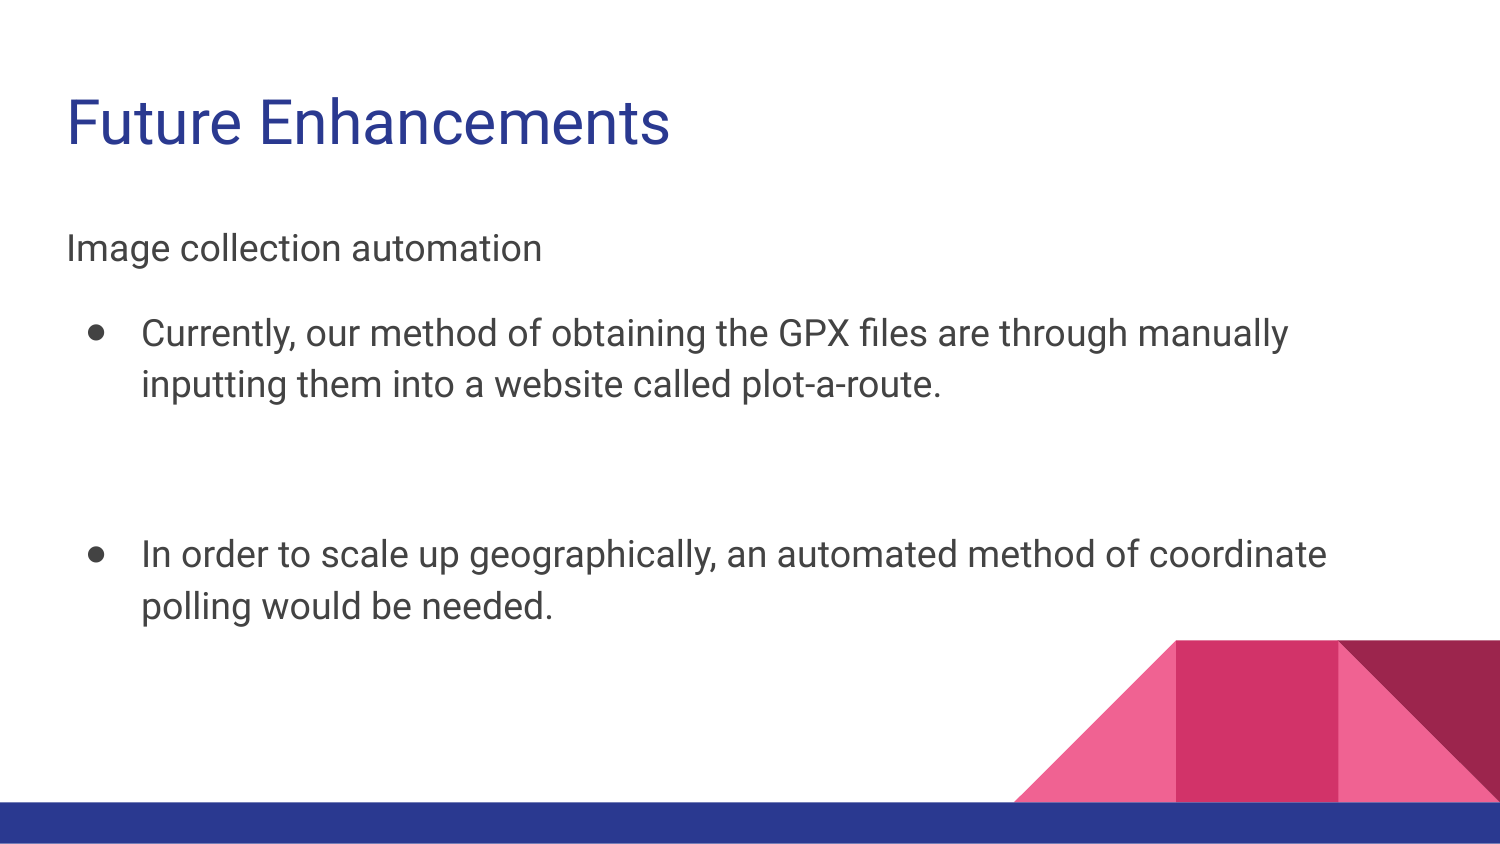

# Future Enhancements
Image collection automation
Currently, our method of obtaining the GPX files are through manually inputting them into a website called plot-a-route.

In order to scale up geographically, an automated method of coordinate polling would be needed.